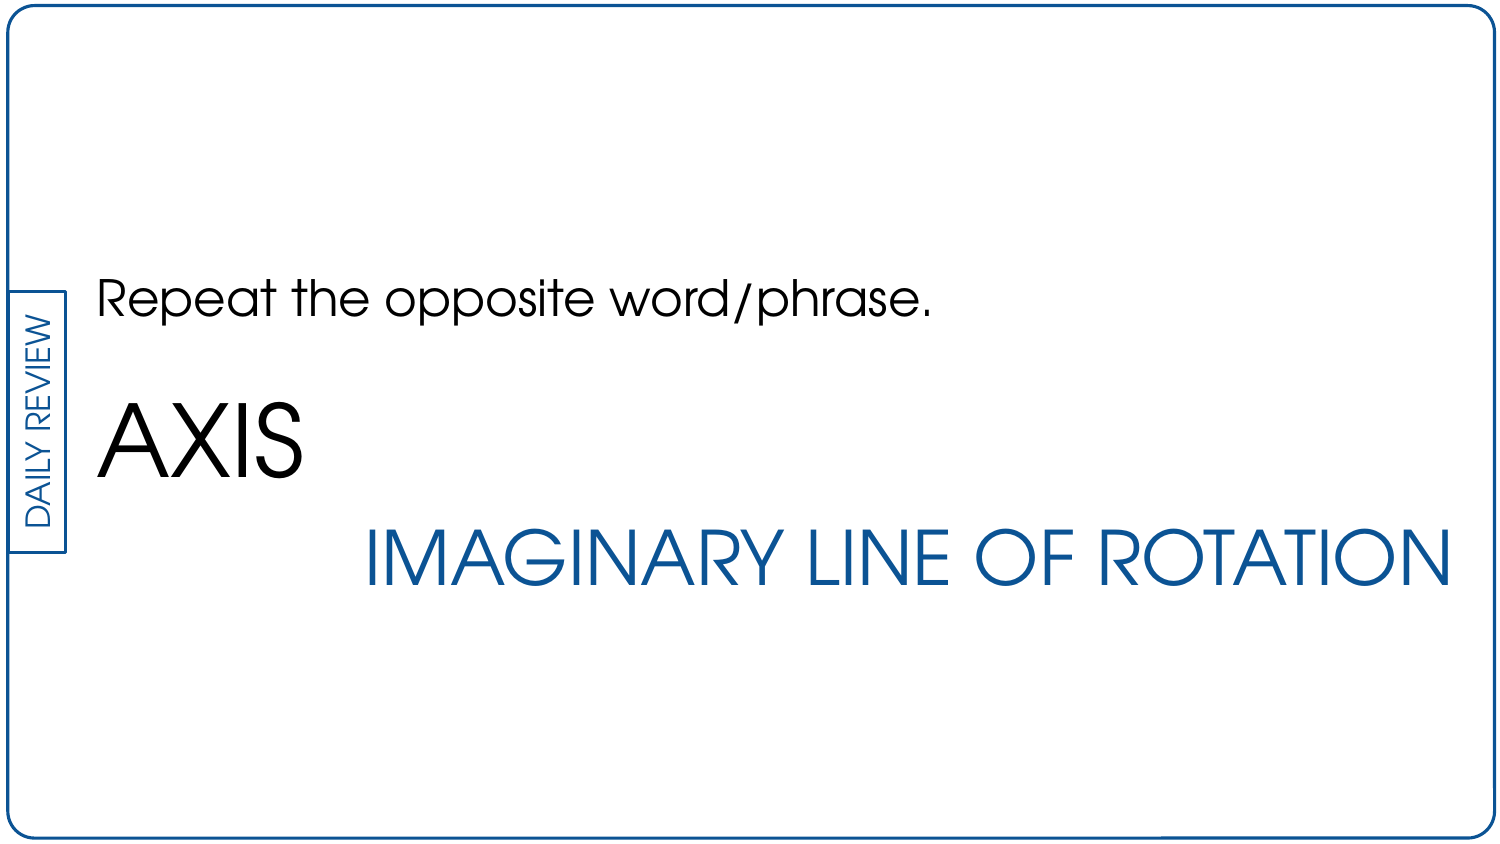

Repeat the opposite word/phrase.
AXIS
IMAGINARY LINE OF ROTATION